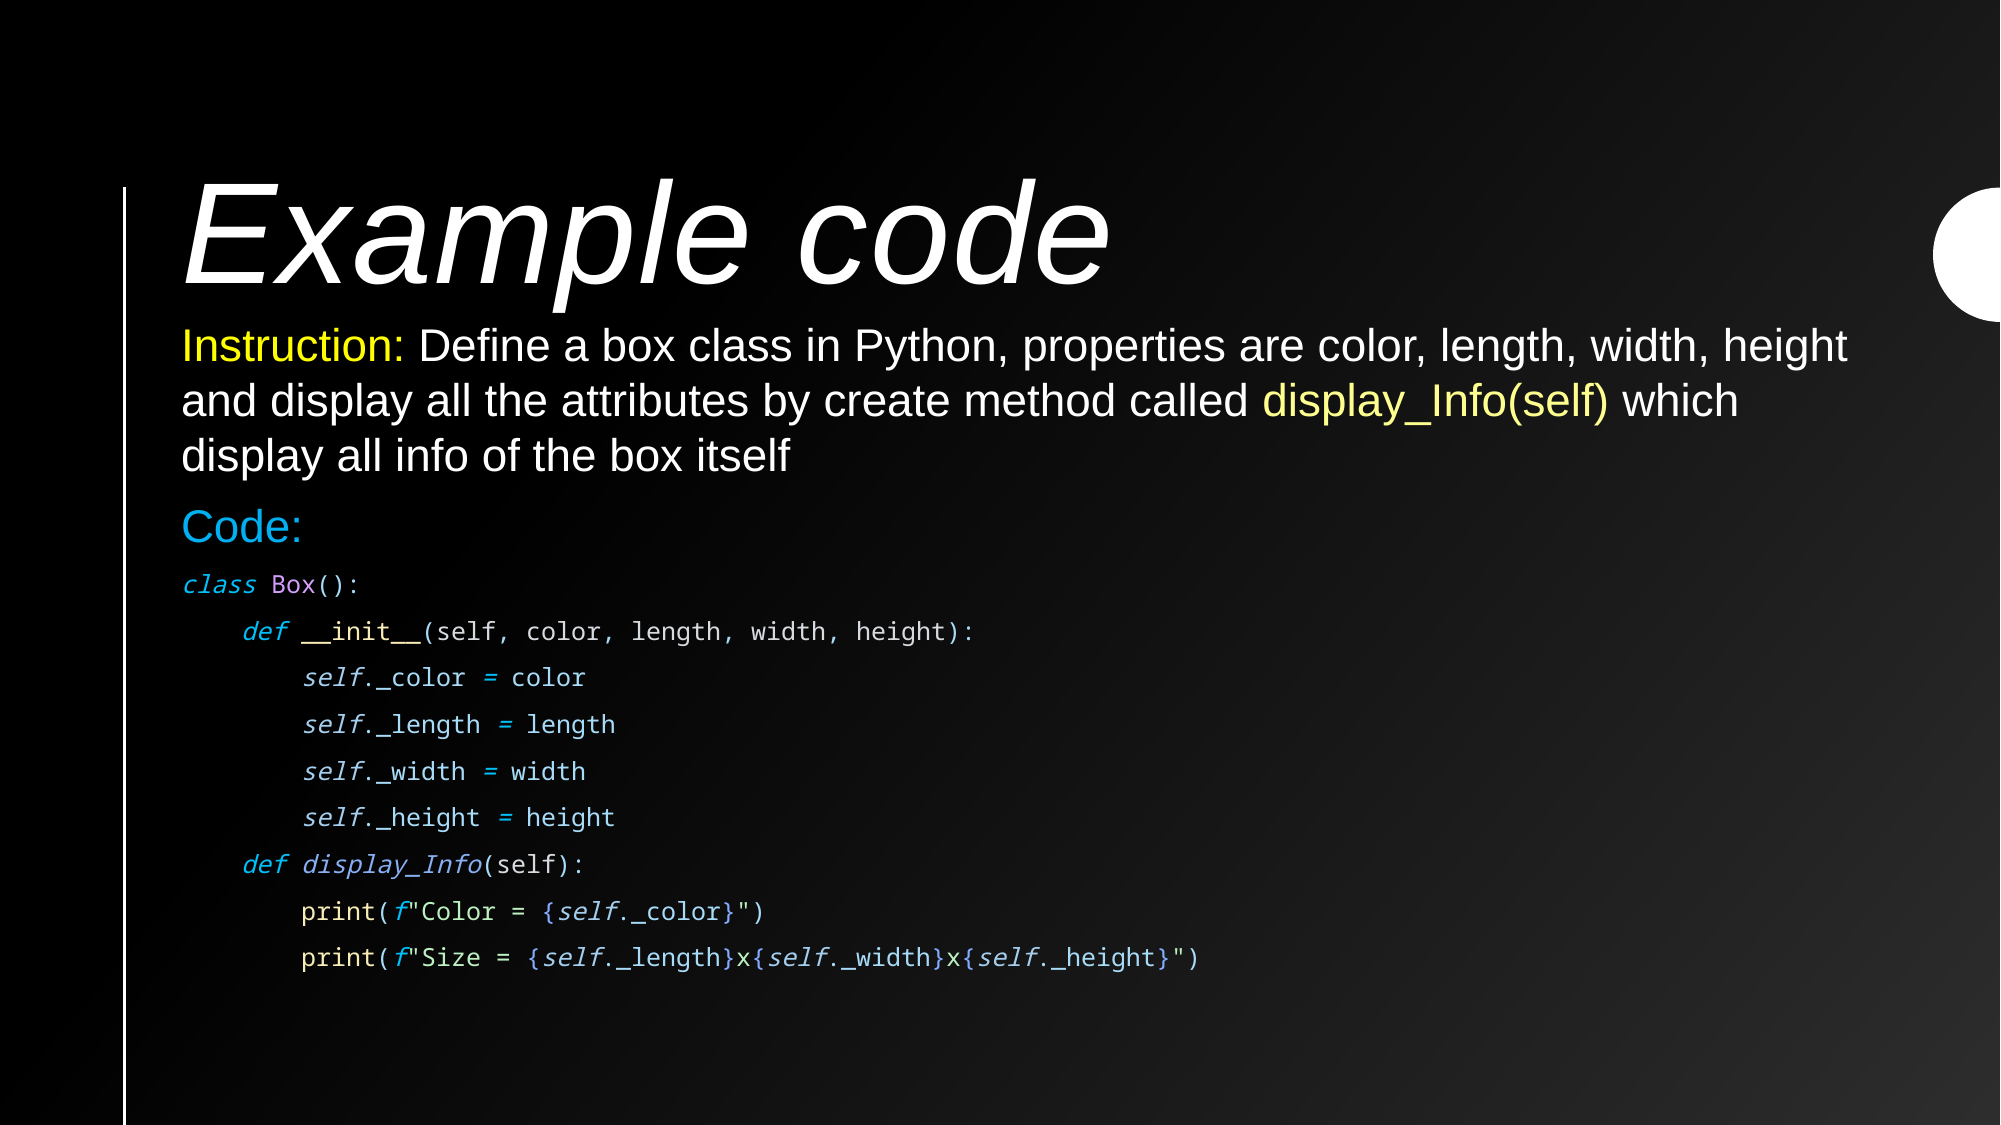

# Example code

Instruction: Define a box class in Python, properties are color, length, width, height and display all the attributes by create method called display_Info(self) which display all info of the box itself
Code:
class Box():
    def __init__(self, color, length, width, height):
        self._color = color
        self._length = length
        self._width = width
        self._height = height
    def display_Info(self):
        print(f"Color = {self._color}")
        print(f"Size = {self._length}x{self._width}x{self._height}")